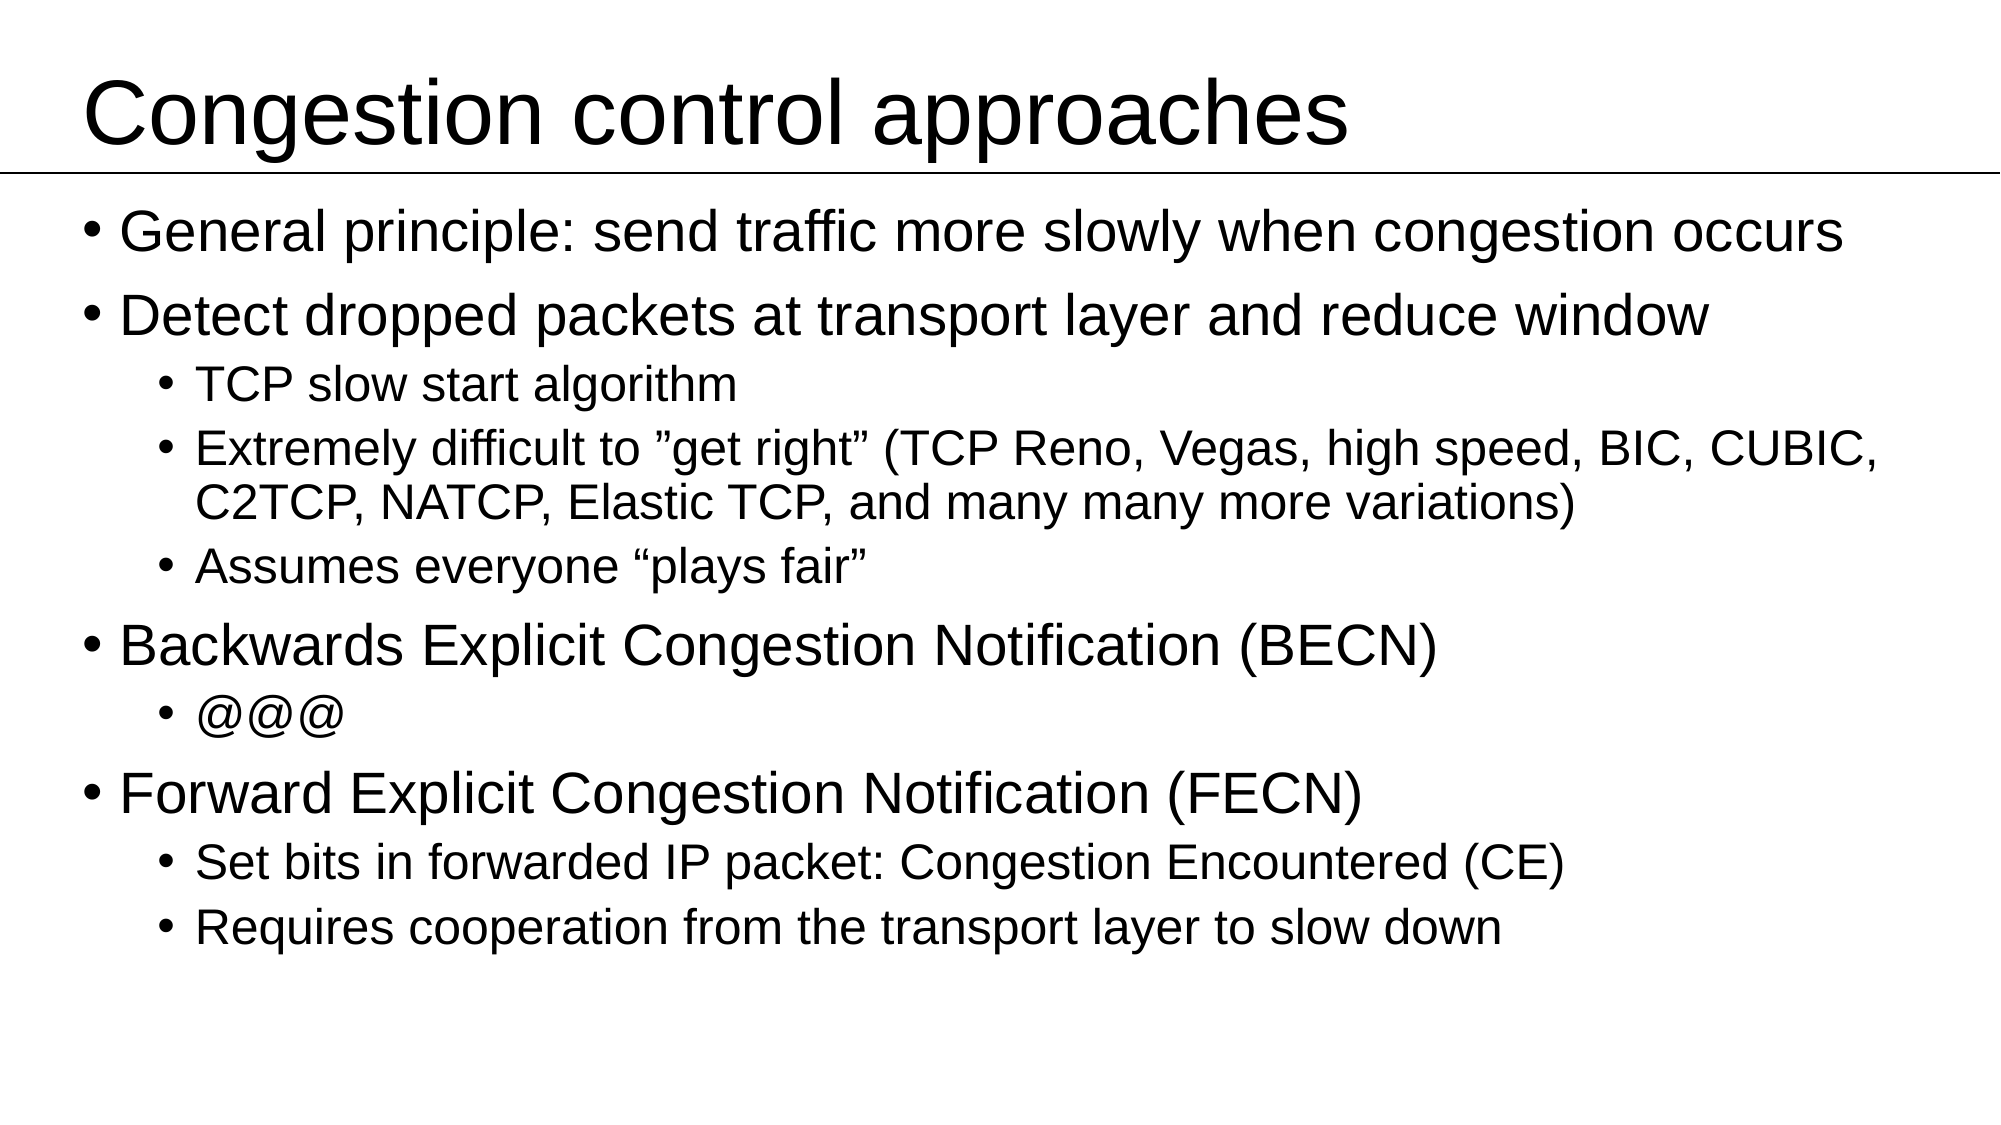

# Congestion control approaches
General principle: send traffic more slowly when congestion occurs
Detect dropped packets at transport layer and reduce window
TCP slow start algorithm
Extremely difficult to ”get right” (TCP Reno, Vegas, high speed, BIC, CUBIC, C2TCP, NATCP, Elastic TCP, and many many more variations)
Assumes everyone “plays fair”
Backwards Explicit Congestion Notification (BECN)
@@@
Forward Explicit Congestion Notification (FECN)
Set bits in forwarded IP packet: Congestion Encountered (CE)
Requires cooperation from the transport layer to slow down